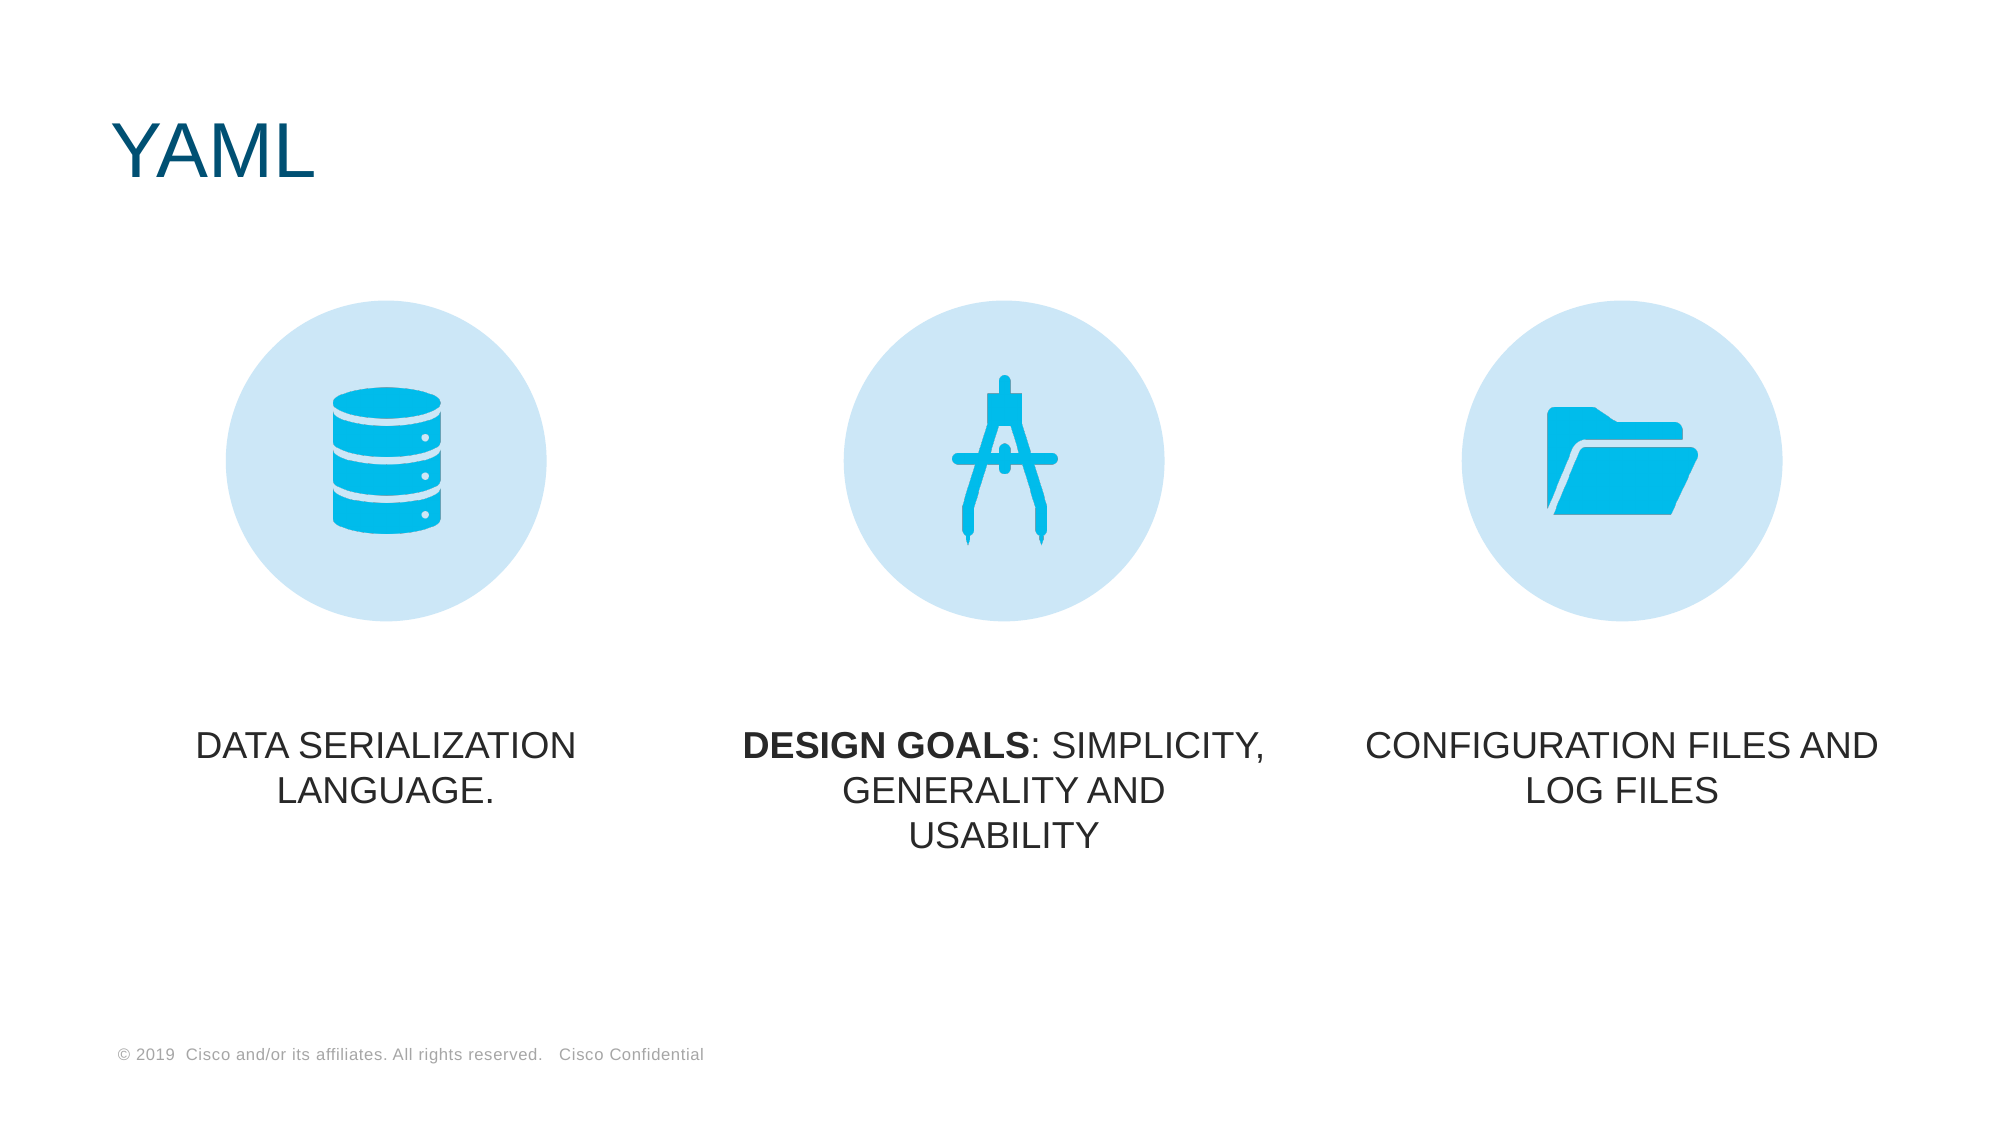

# YAML
Data serialization language.
Design Goals: Simplicity, Generality and usability
Configuration files and log files